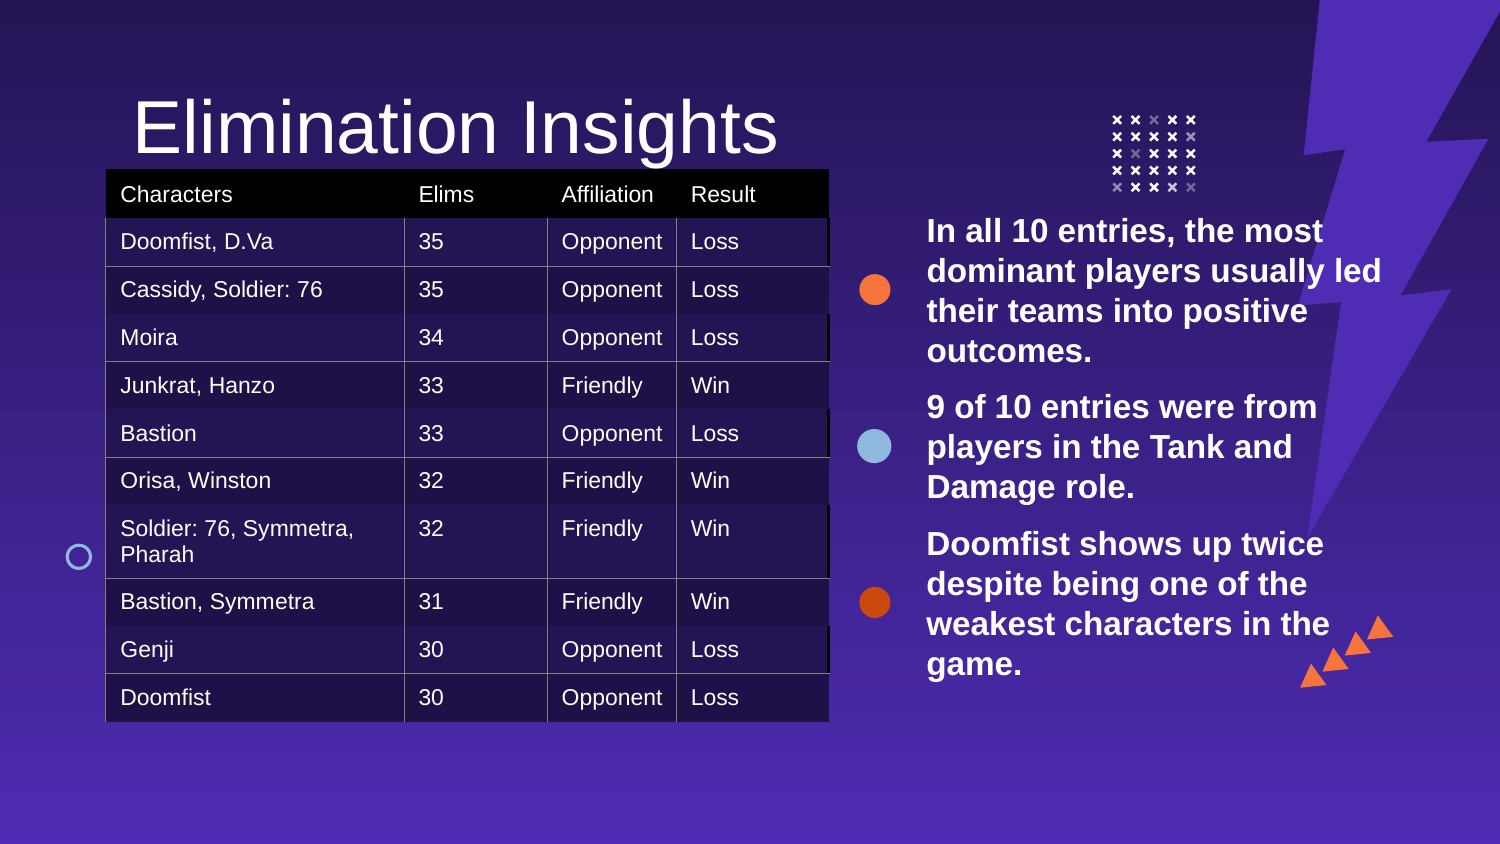

# Elimination Insights

| Characters | Elims | Affiliation | Result |
| --- | --- | --- | --- |
| Doomfist, D.Va | 35 | Opponent | Loss |
| Cassidy, Soldier: 76 | 35 | Opponent | Loss |
| Moira | 34 | Opponent | Loss |
| Junkrat, Hanzo | 33 | Friendly | Win |
| Bastion | 33 | Opponent | Loss |
| Orisa, Winston | 32 | Friendly | Win |
| Soldier: 76, Symmetra, Pharah | 32 | Friendly | Win |
| Bastion, Symmetra | 31 | Friendly | Win |
| Genji | 30 | Opponent | Loss |
| Doomfist | 30 | Opponent | Loss |
In all 10 entries, the most dominant players usually led their teams into positive outcomes.

9 of 10 entries were from players in the Tank and Damage role.

Doomfist shows up twice despite being one of the weakest characters in the game.